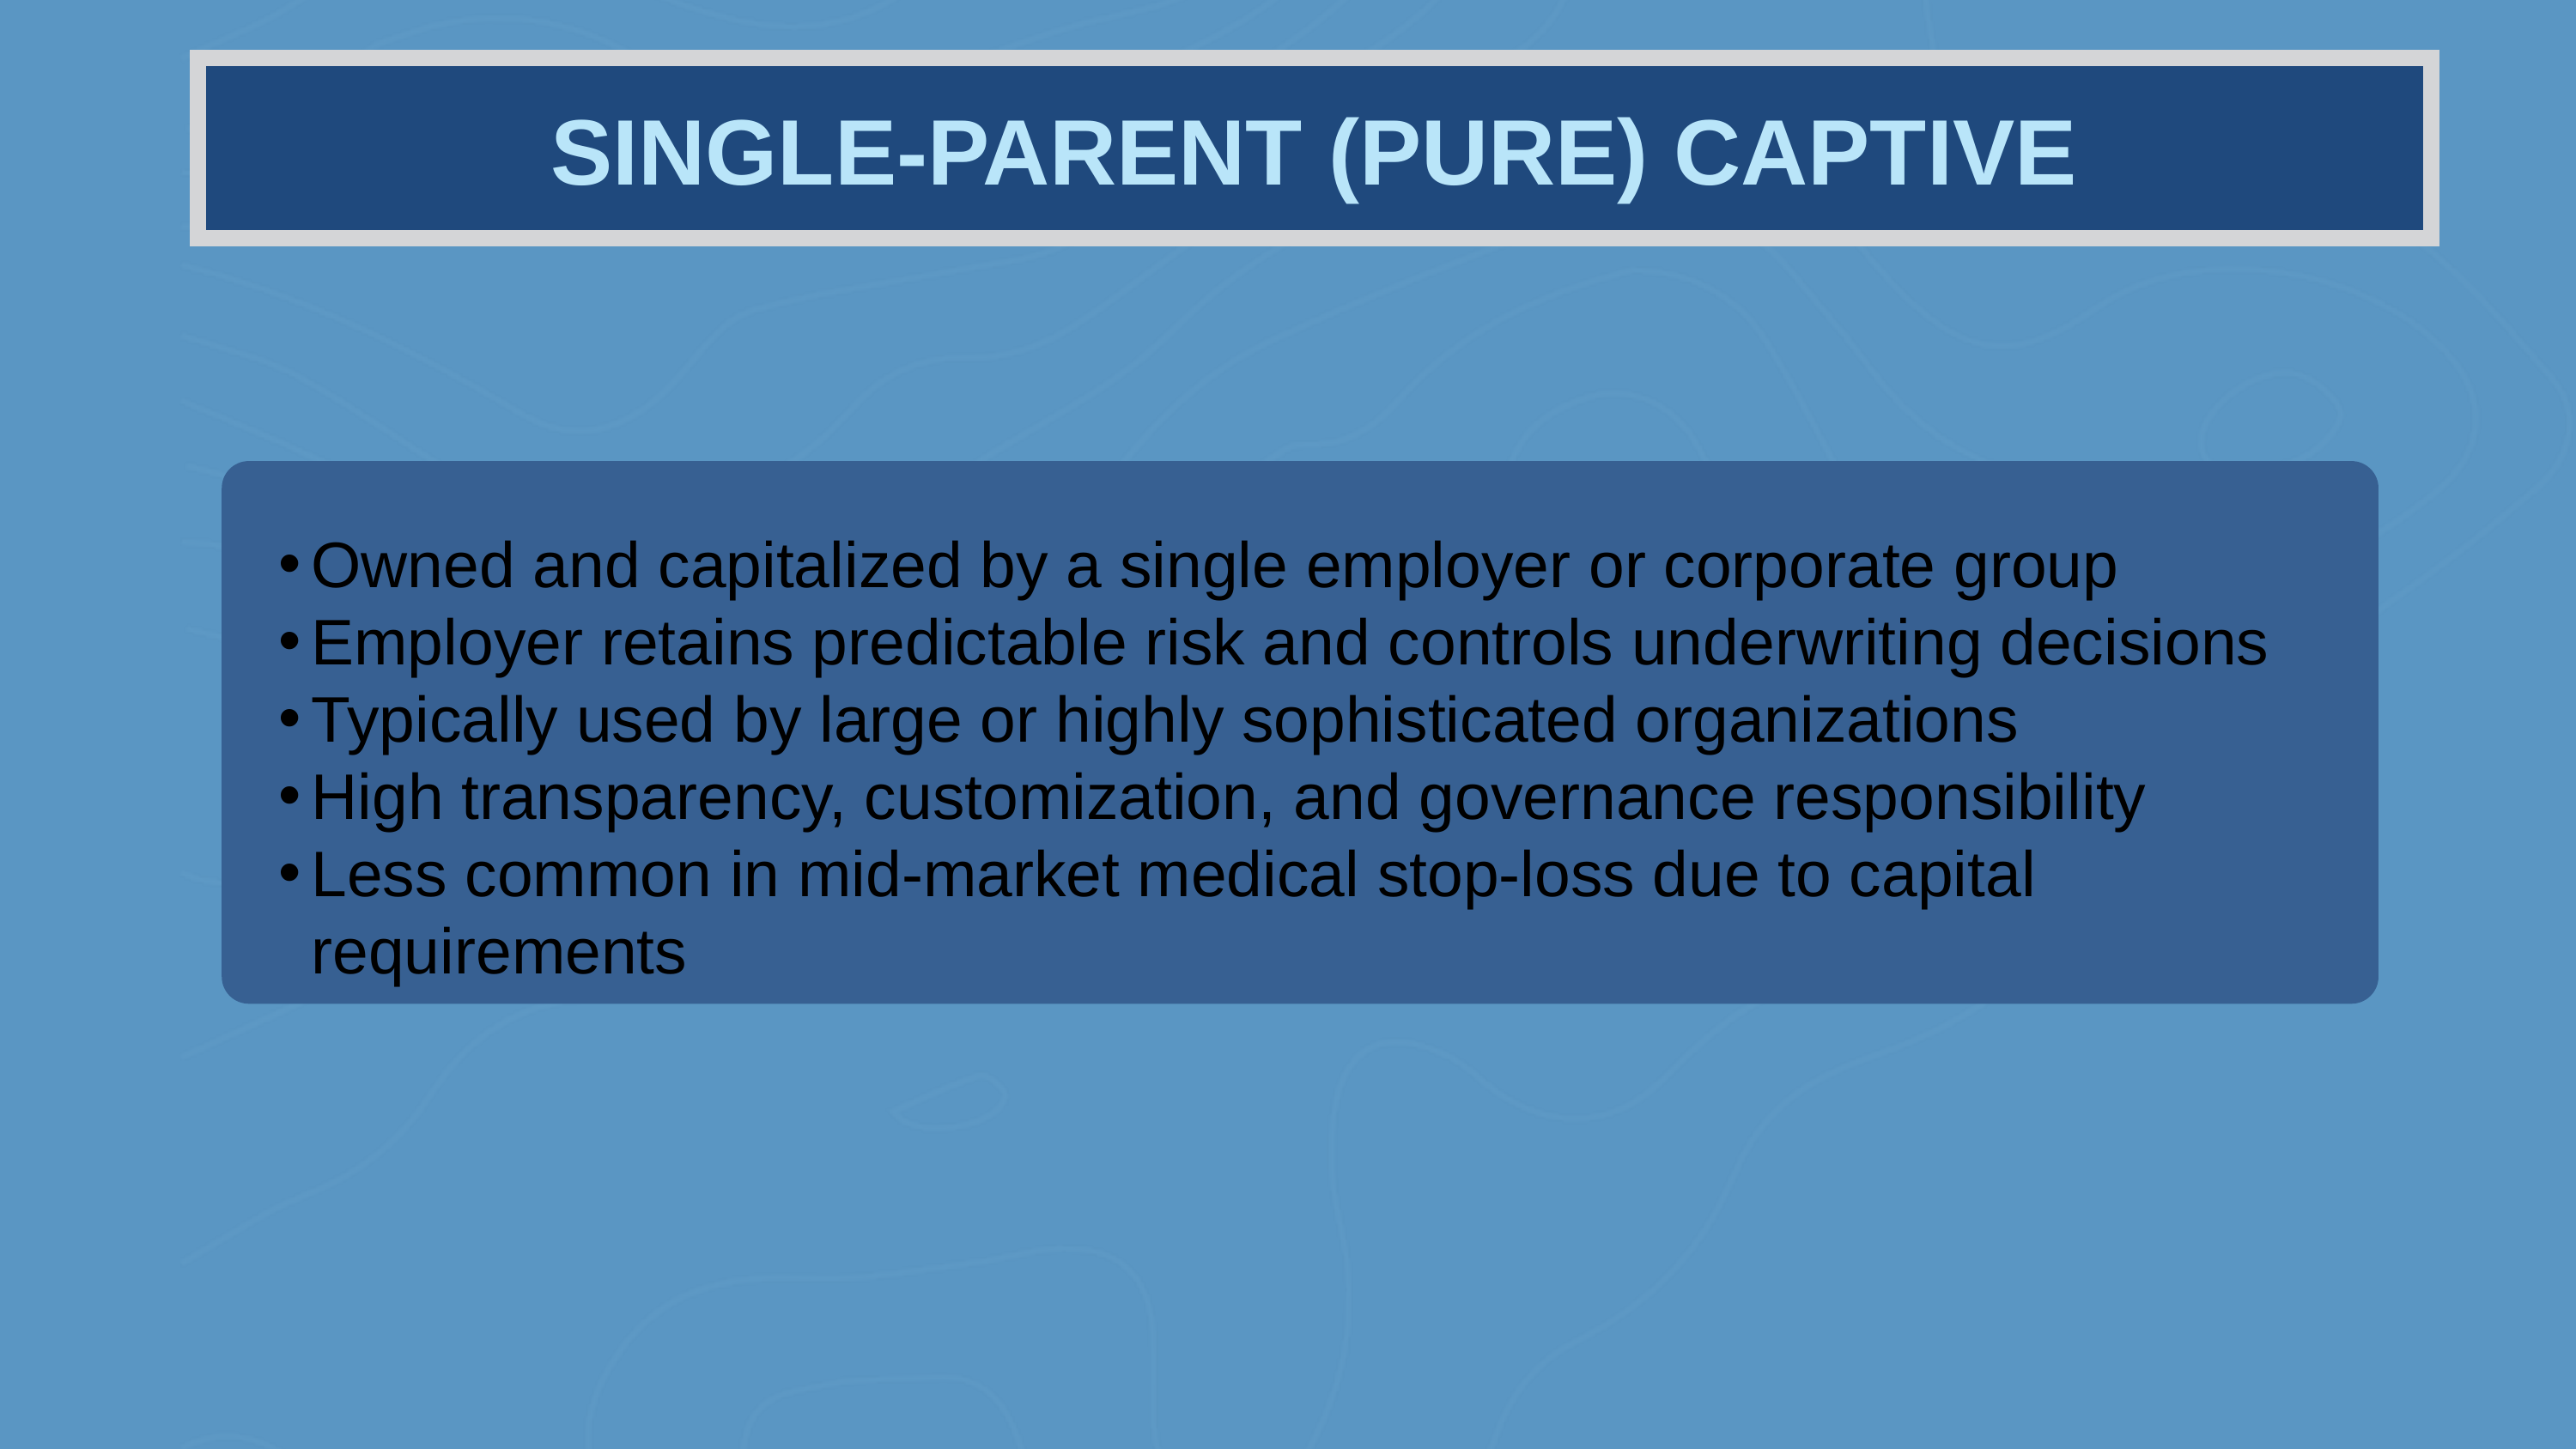

SINGLE-PARENT (PURE) CAPTIVE

Owned and capitalized by a single employer or corporate group
Employer retains predictable risk and controls underwriting decisions
Typically used by large or highly sophisticated organizations
High transparency, customization, and governance responsibility
Less common in mid-market medical stop-loss due to capital requirements